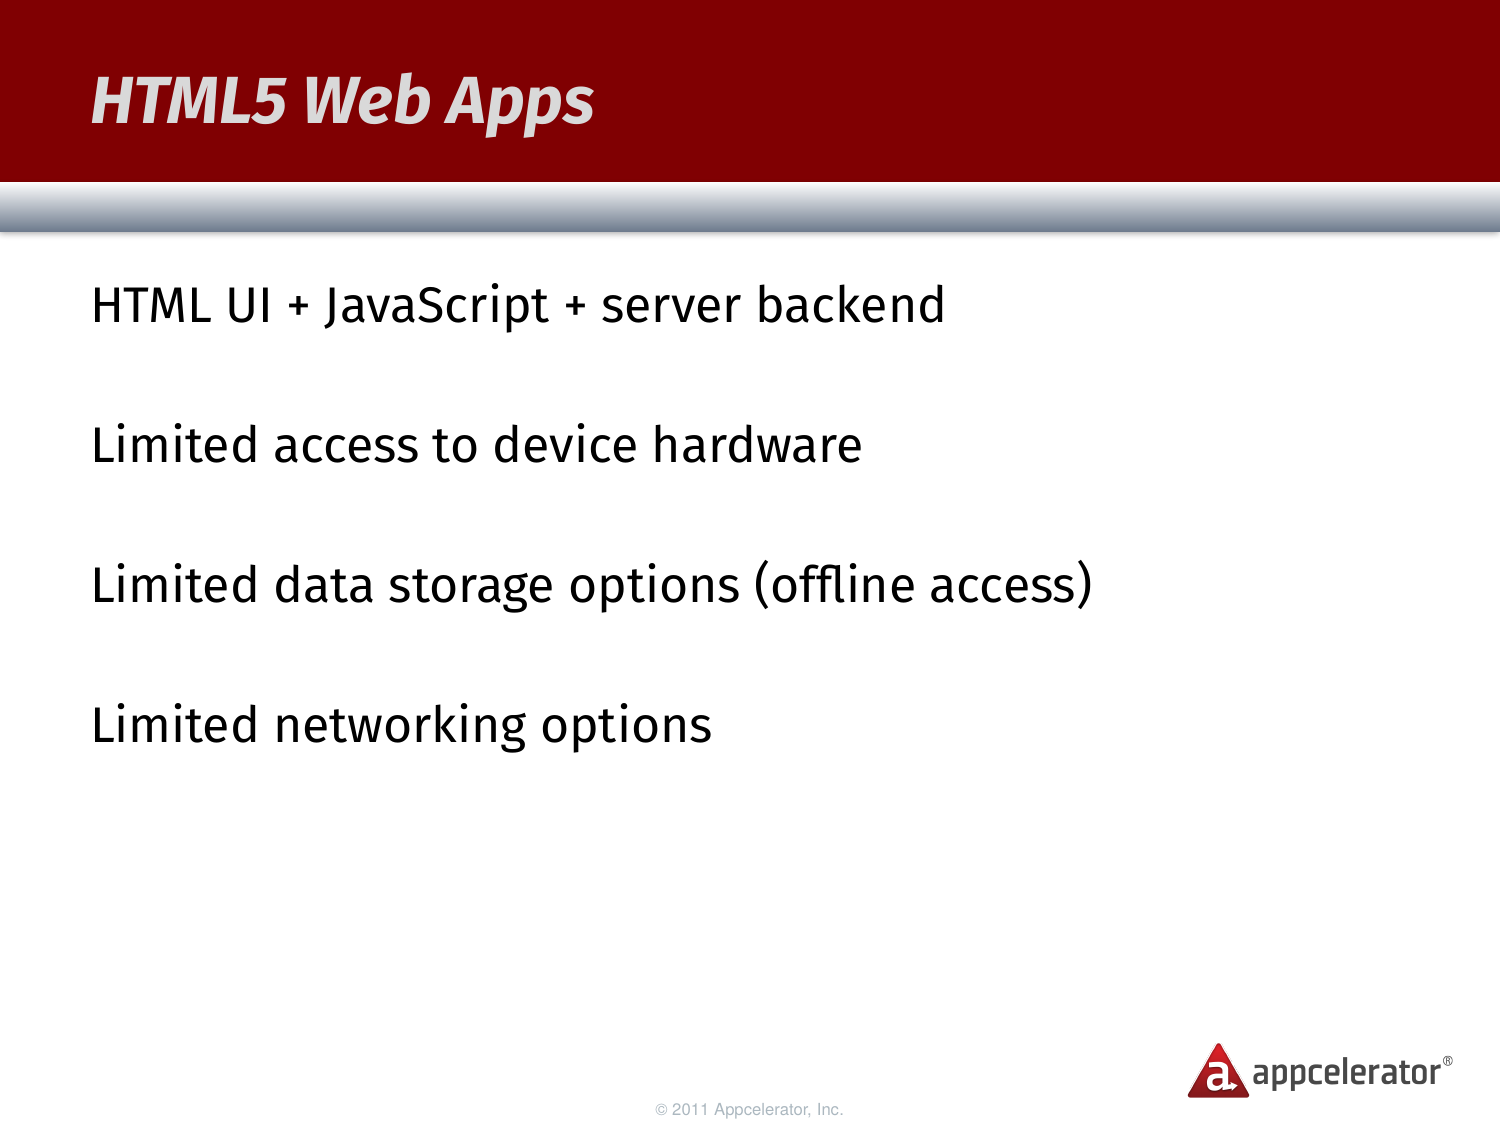

# HTML5 Web Apps
HTML UI + JavaScript + server backend

Limited access to device hardware

Limited data storage options (offline access)

Limited networking options